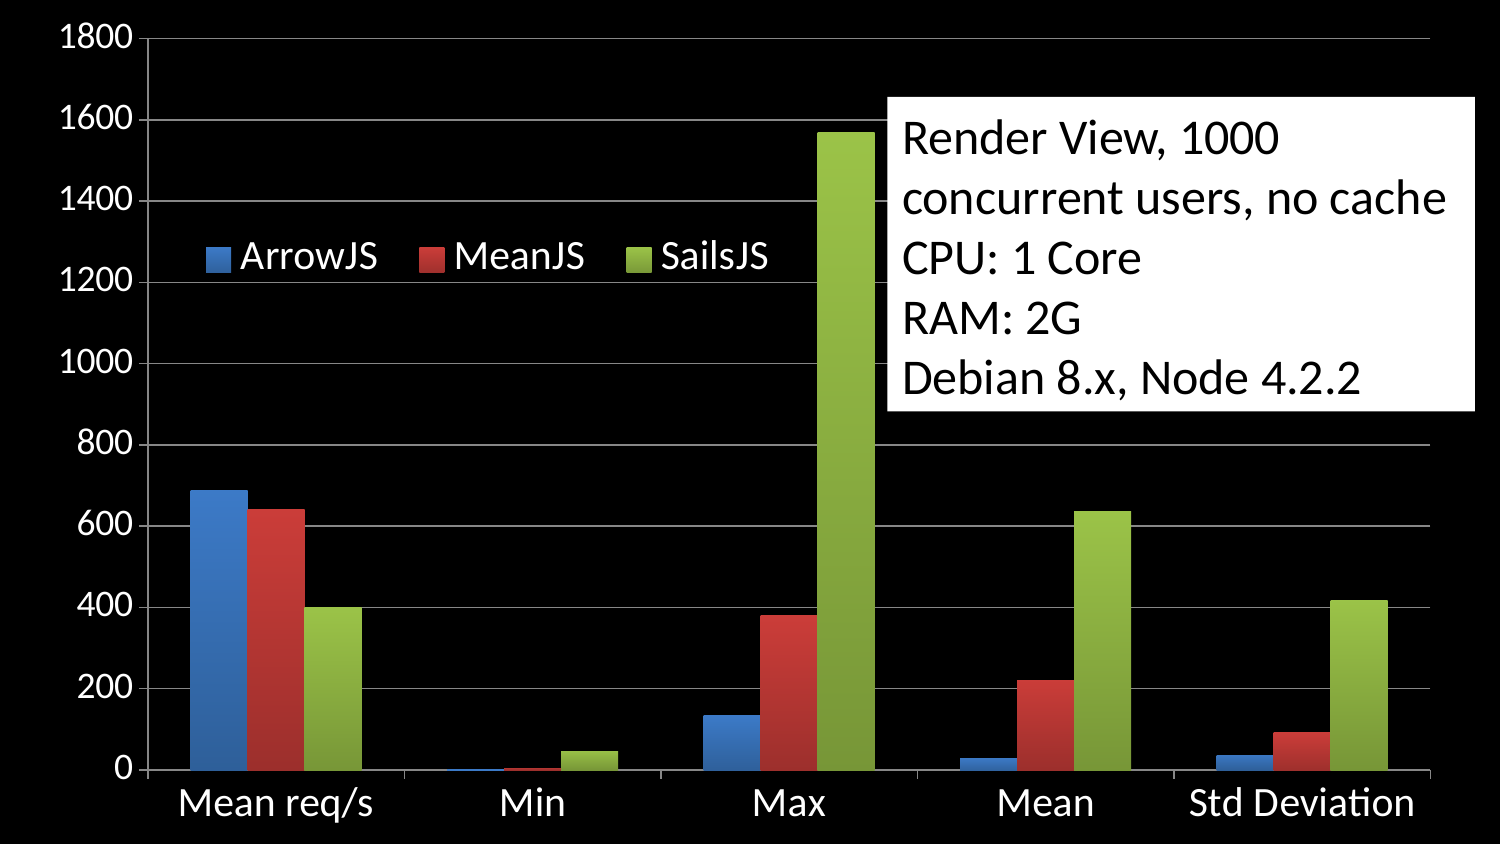

### Chart

| Category | ArrowJS | MeanJS | SailsJS |
|---|---|---|---|
| Mean req/s | 688.3706666666666 | 640.7303333333335 | 400.219 |
| Min | 1.0 | 4.0 | 44.66666666666654 |
| Max | 133.6666666666667 | 380.3333333333333 | 1569.333333333333 |
| Mean | 29.0 | 219.3333333333333 | 636.3333333333333 |
| Std Deviation | 36.0 | 91.33333333333323 | 416.3333333333333 |
Render View, 1000 concurrent users, no cache
CPU: 1 Core
RAM: 2G
Debian 8.x, Node 4.2.2